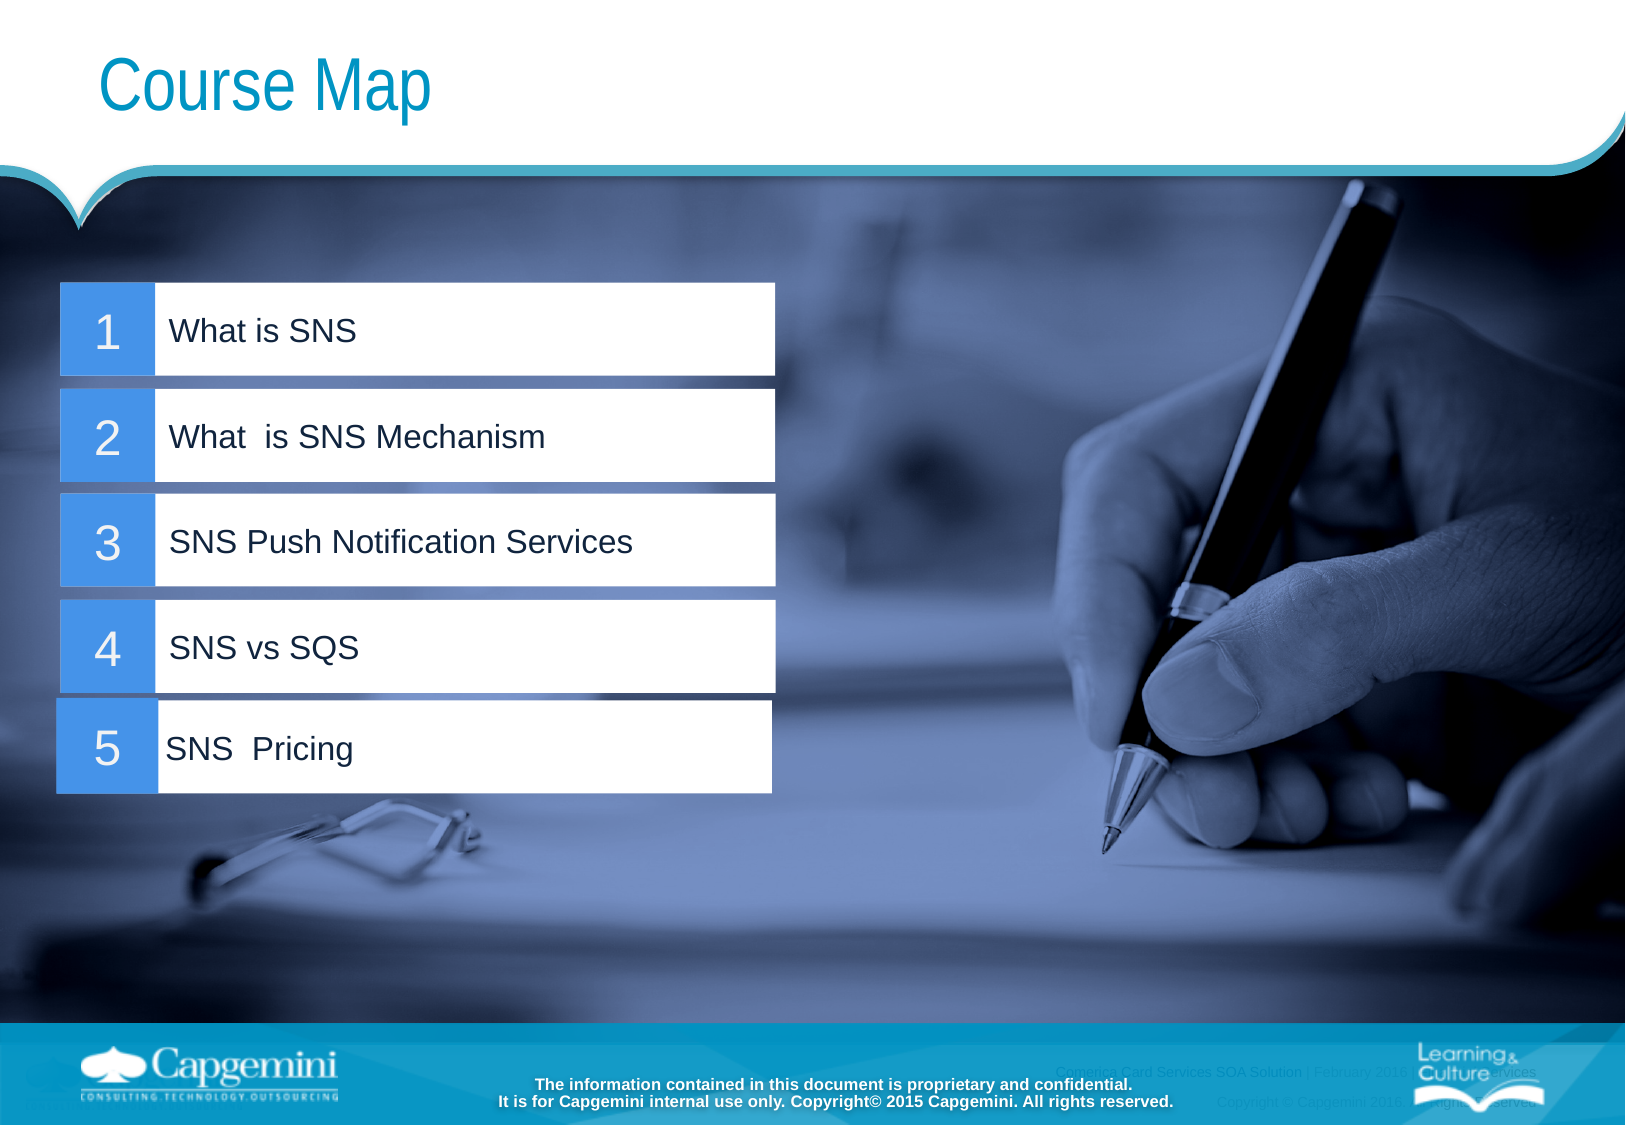

# Course Map
What is SNS
1
What  is SNS Mechanism
2
SNS Push Notification Services
3
SNS vs SQS
4
5
SNS  Pricing